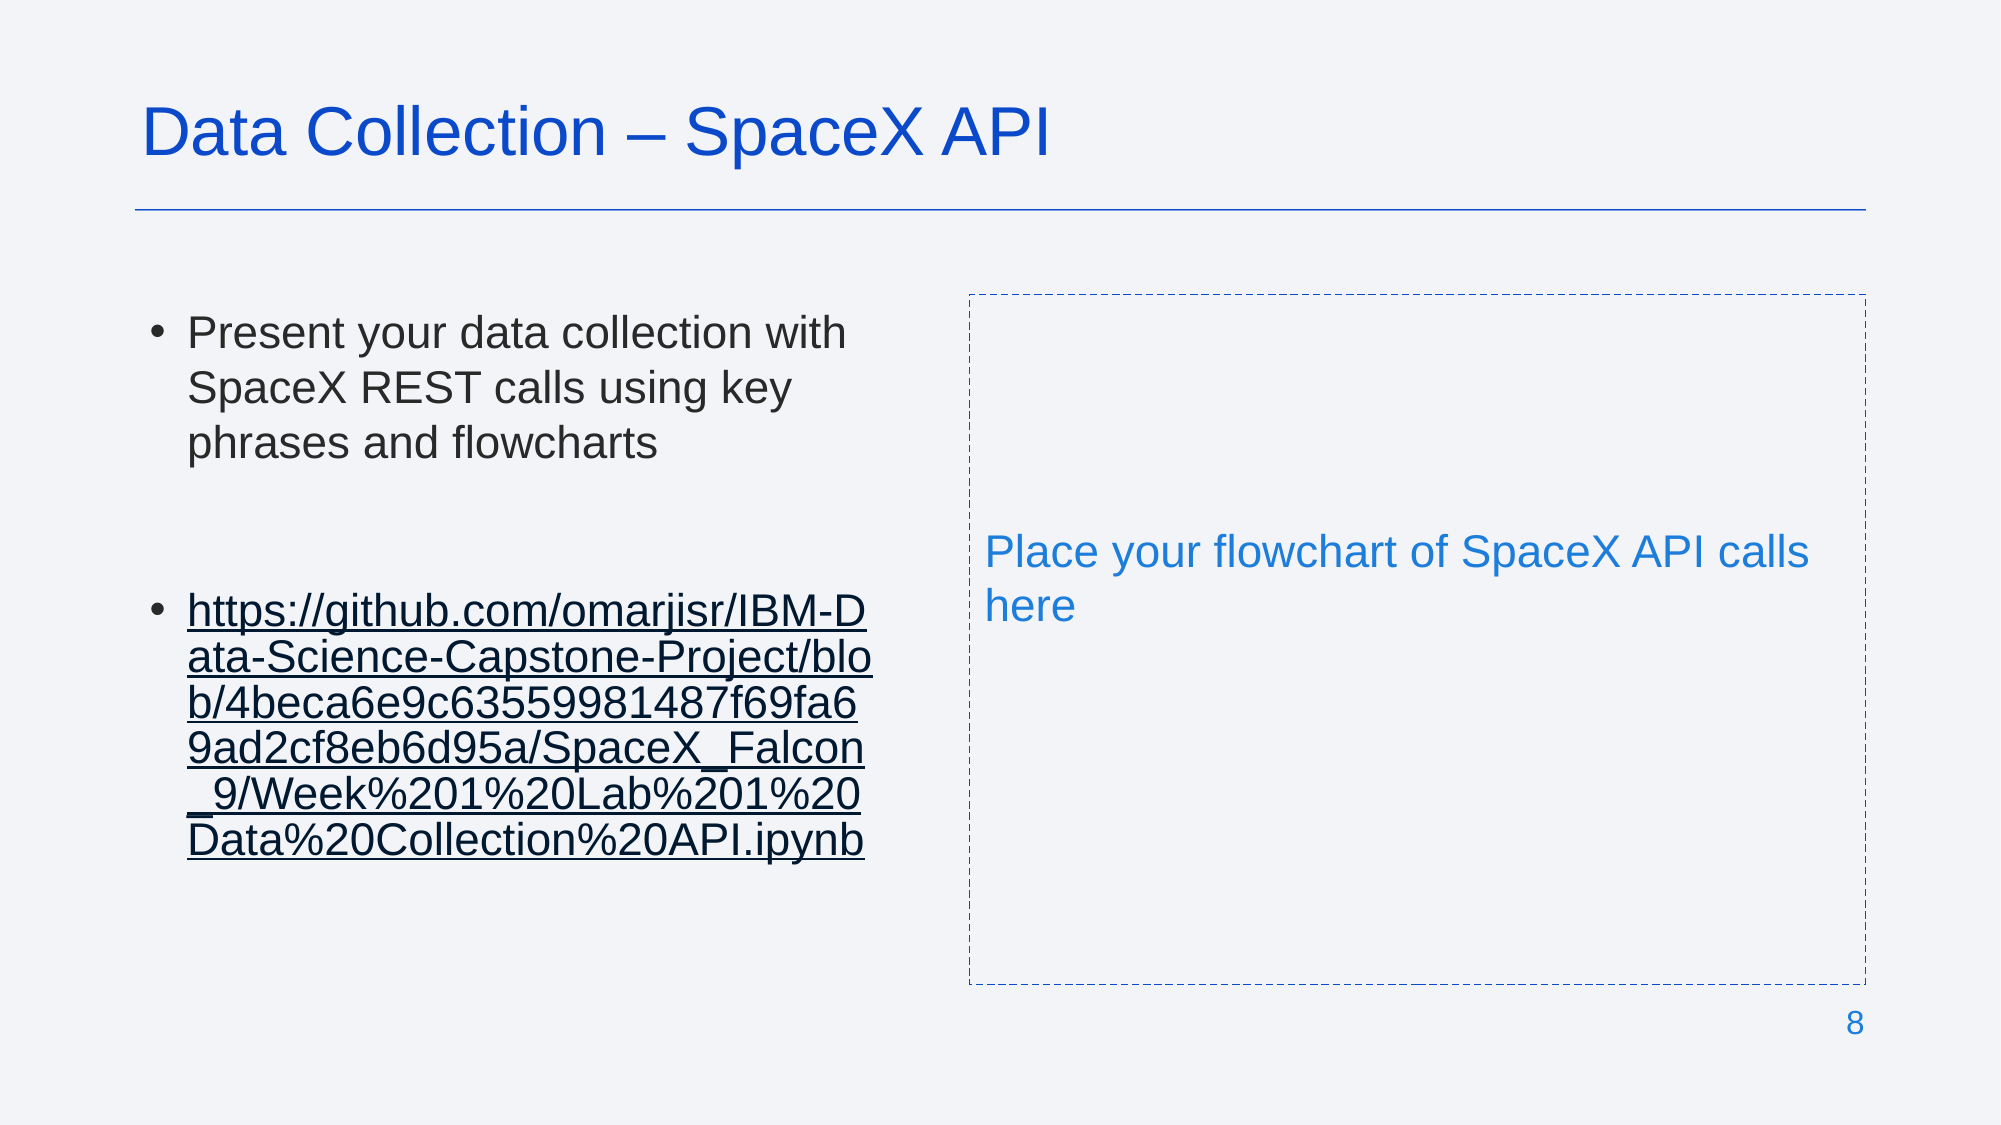

Data Collection – SpaceX API

Place your flowchart of SpaceX API calls here
Present your data collection with SpaceX REST calls using key phrases and flowcharts

https://github.com/omarjisr/IBM-Data-Science-Capstone-Project/blob/4beca6e9c63559981487f69fa69ad2cf8eb6d95a/SpaceX_Falcon_9/Week%201%20Lab%201%20Data%20Collection%20API.ipynb

8